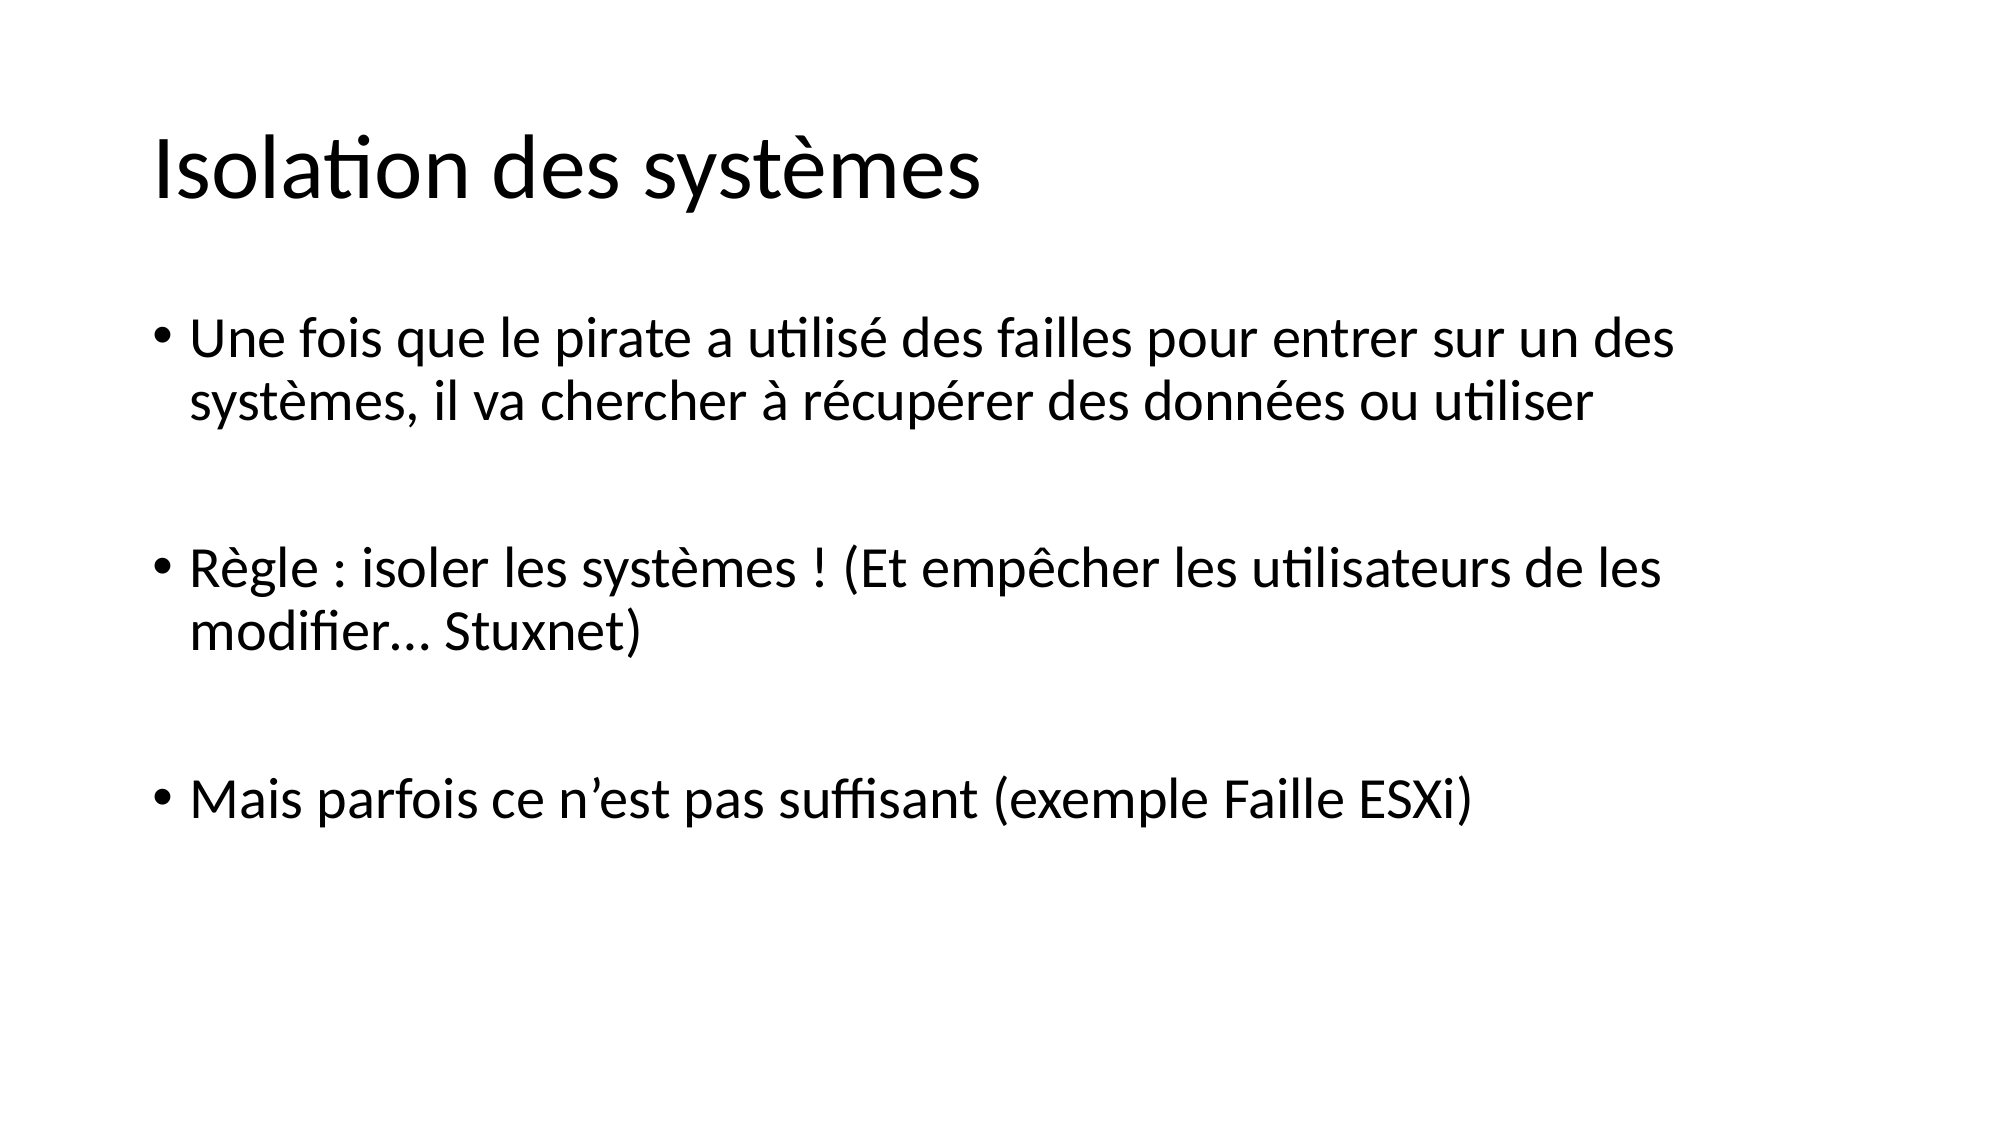

# Isolation des systèmes
Une fois que le pirate a utilisé des failles pour entrer sur un des systèmes, il va chercher à récupérer des données ou utiliser

Règle : isoler les systèmes ! (Et empêcher les utilisateurs de les modifier… Stuxnet)

Mais parfois ce n’est pas suffisant (exemple Faille ESXi)